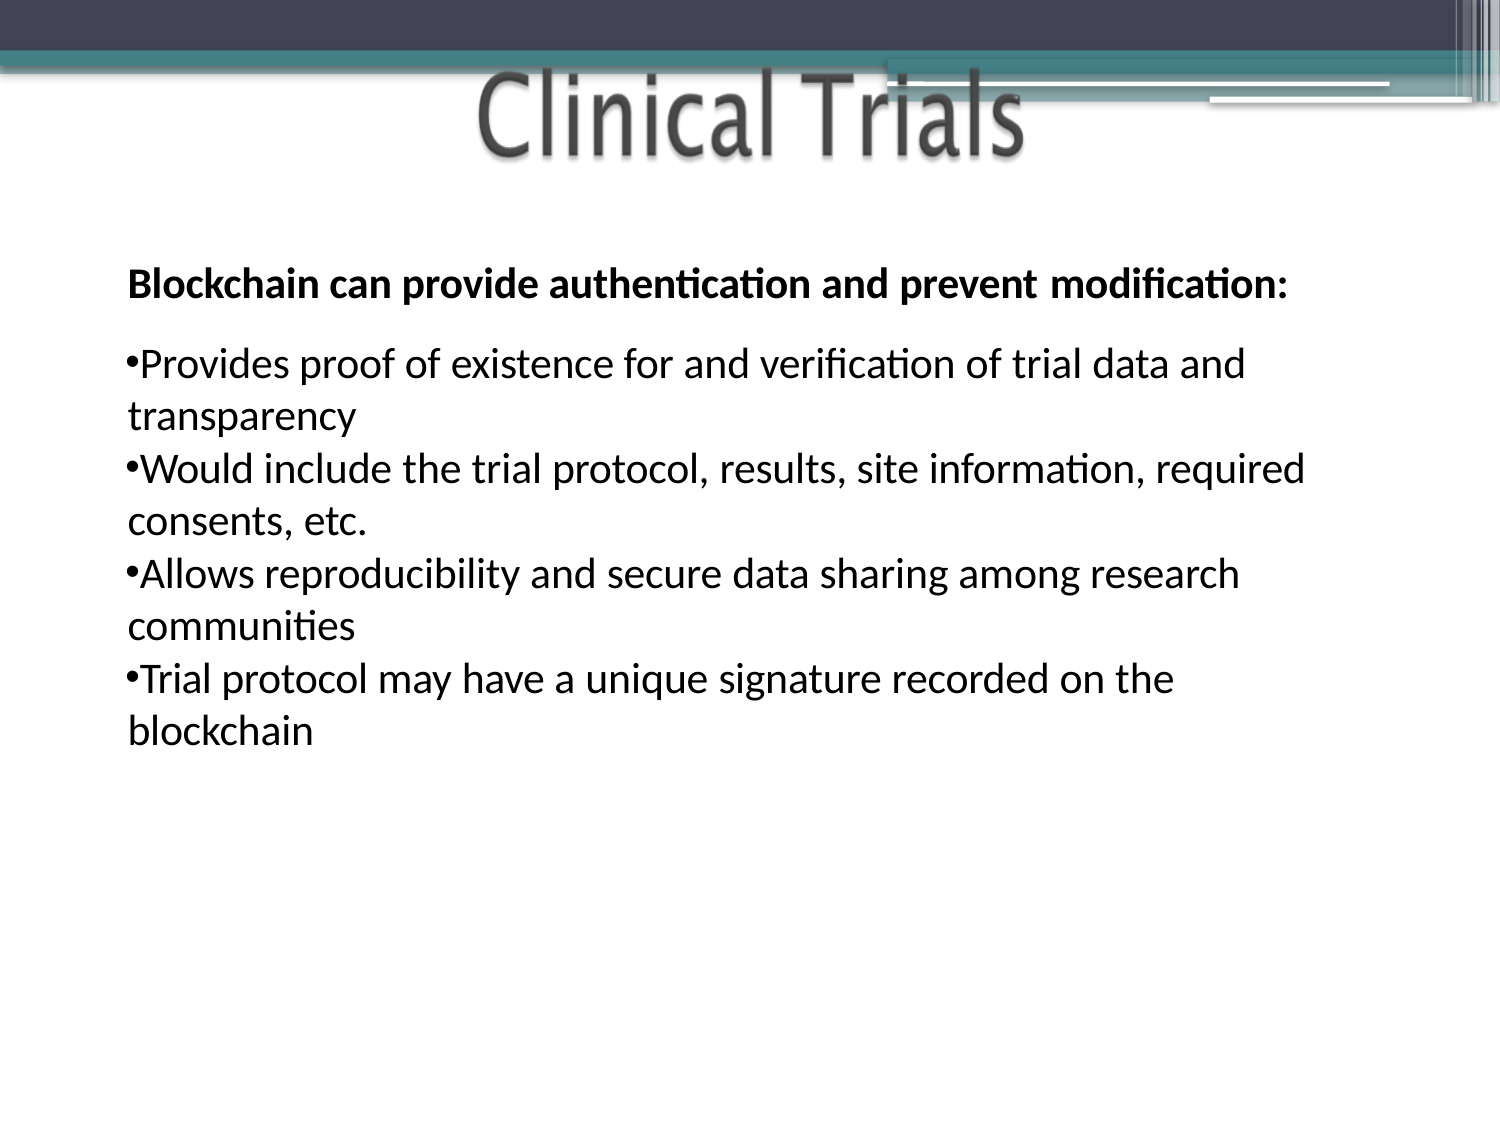

Blockchain can provide authentication and prevent modification:
Provides proof of existence for and verification of trial data and  transparency
Would include the trial protocol, results, site information, required  consents, etc.
Allows reproducibility and secure data sharing among research  communities
Trial protocol may have a unique signature recorded on the  blockchain